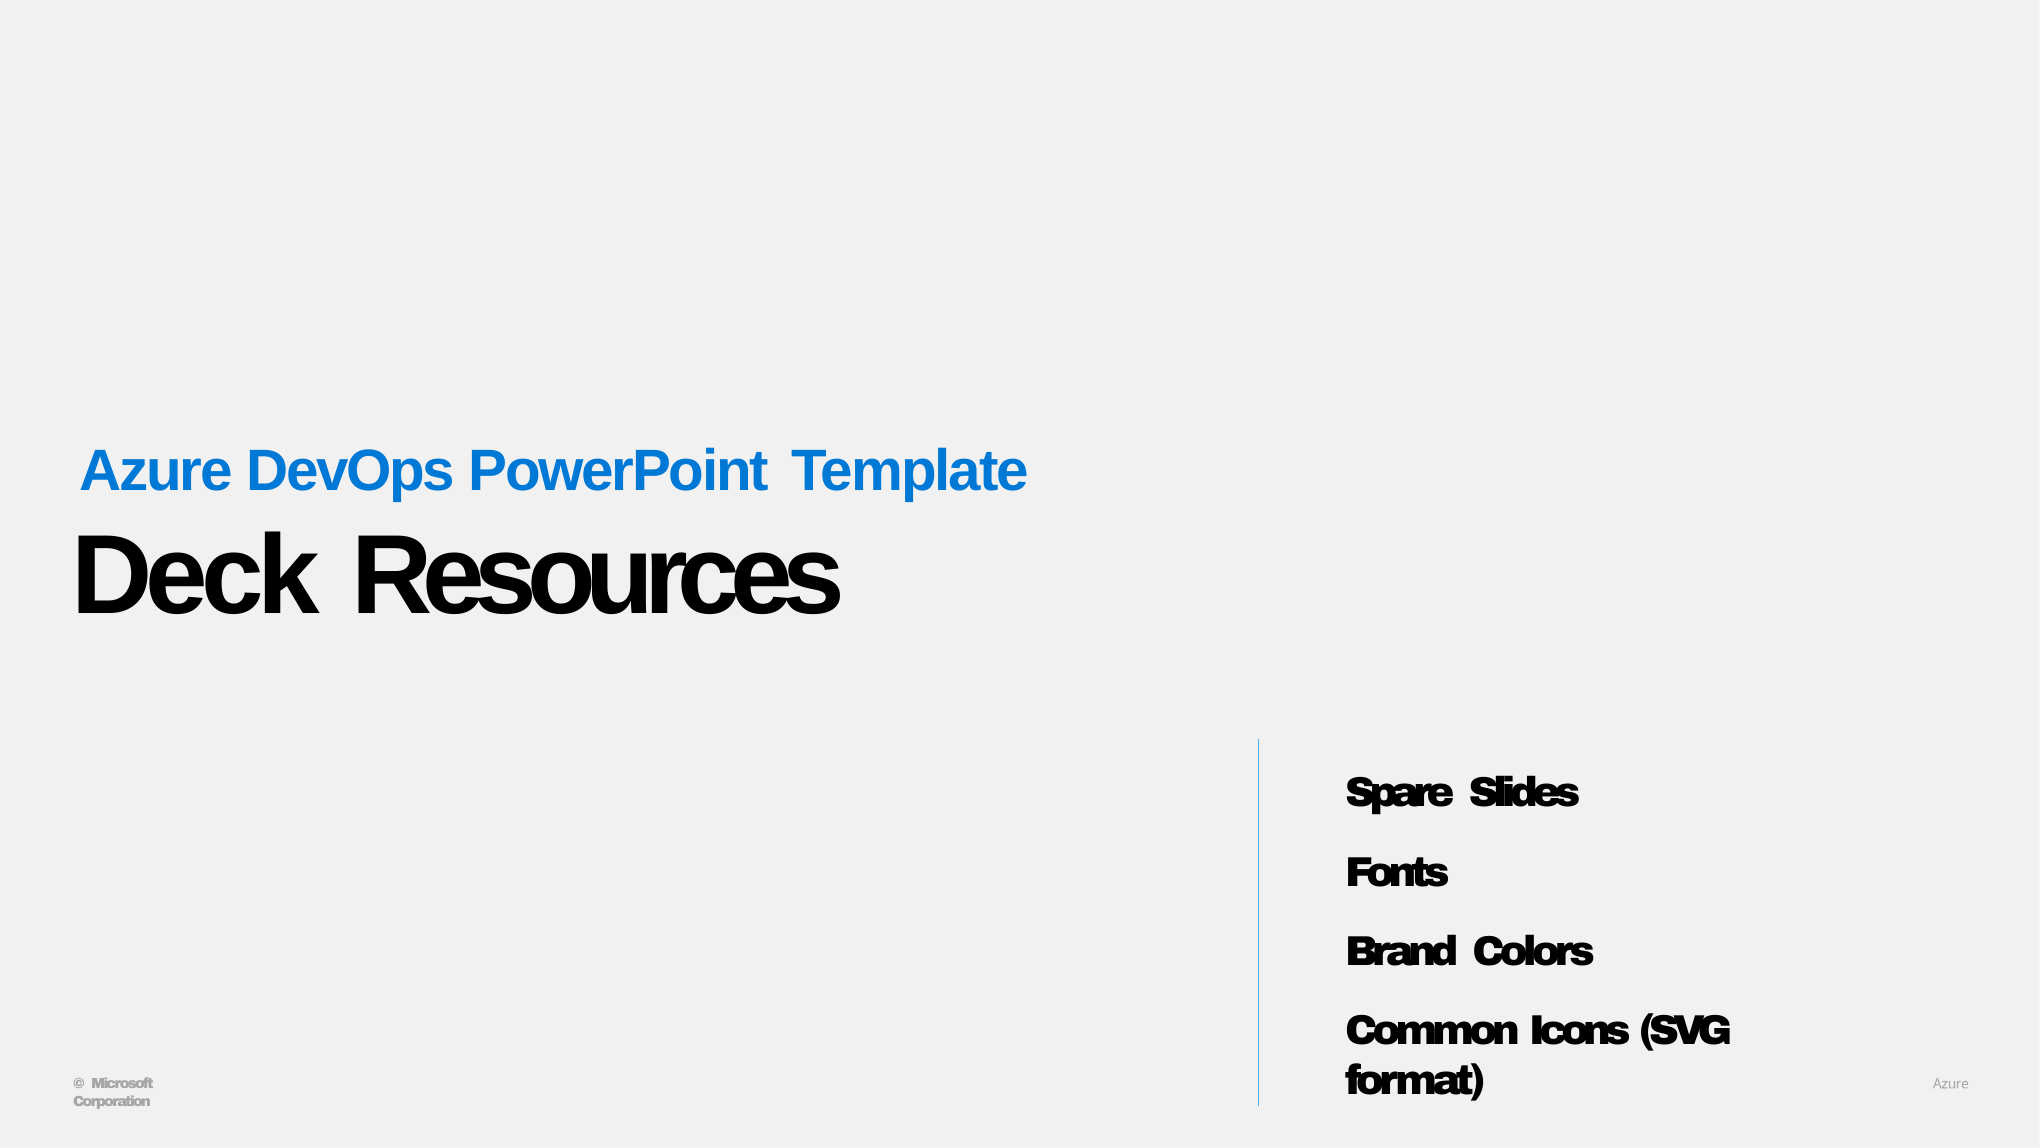

Azure DevOps PowerPoint Template
Deck Resources
Spare Slides
Fonts
Brand Colors
Common Icons (SVG format)

© Microsoft Corporation